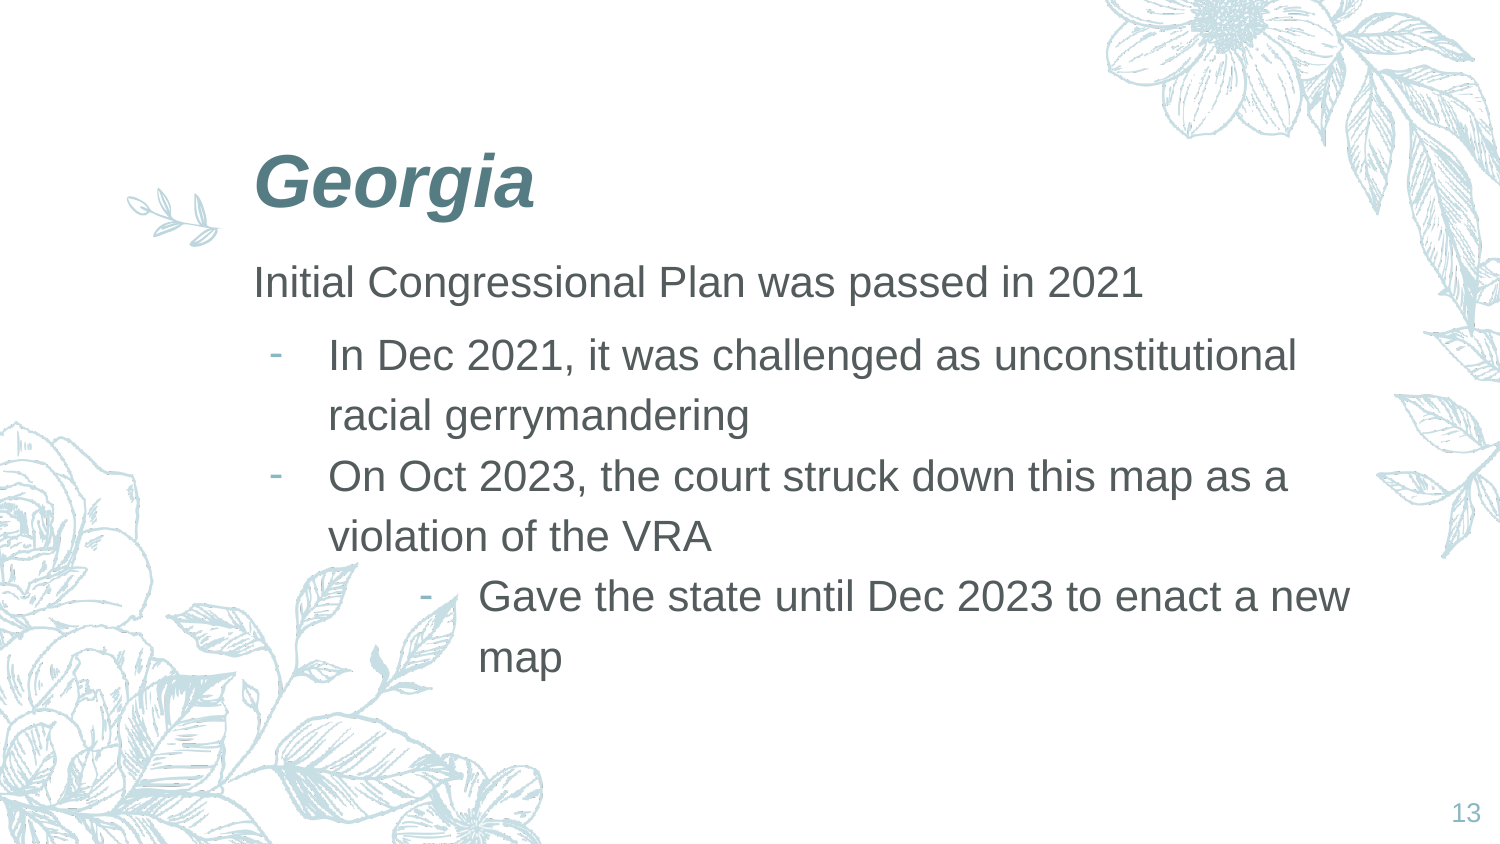

# Georgia
Initial Congressional Plan was passed in 2021
In Dec 2021, it was challenged as unconstitutional racial gerrymandering
On Oct 2023, the court struck down this map as a violation of the VRA
Gave the state until Dec 2023 to enact a new map
13